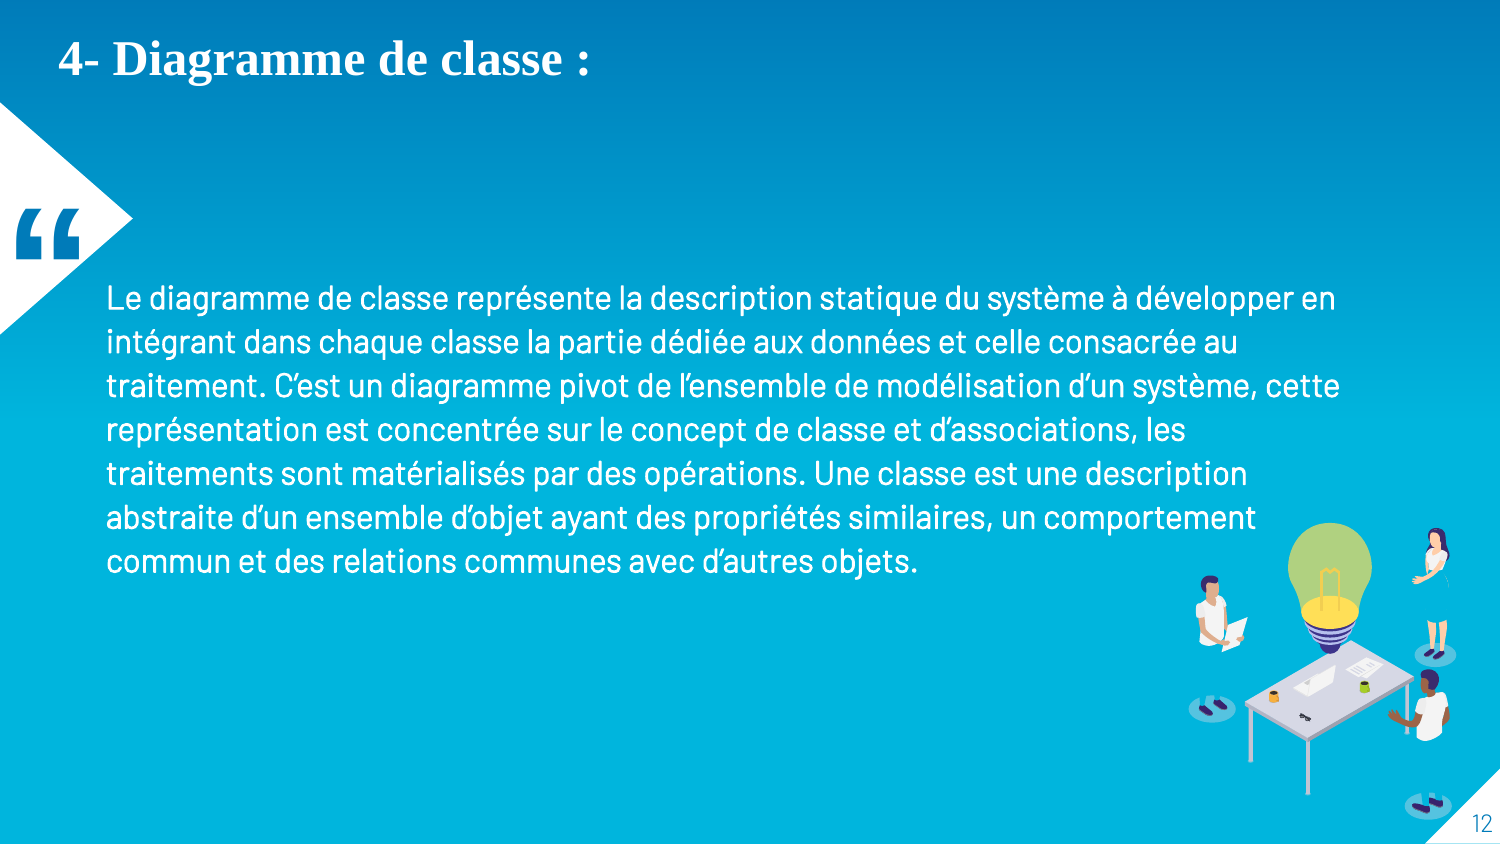

4- Diagramme de classe :
Le diagramme de classe représente la description statique du système à développer en intégrant dans chaque classe la partie dédiée aux données et celle consacrée au traitement. C’est un diagramme pivot de l’ensemble de modélisation d’un système, cette représentation est concentrée sur le concept de classe et d’associations, les traitements sont matérialisés par des opérations. Une classe est une description abstraite d’un ensemble d’objet ayant des propriétés similaires, un comportement commun et des relations communes avec d’autres objets.

12